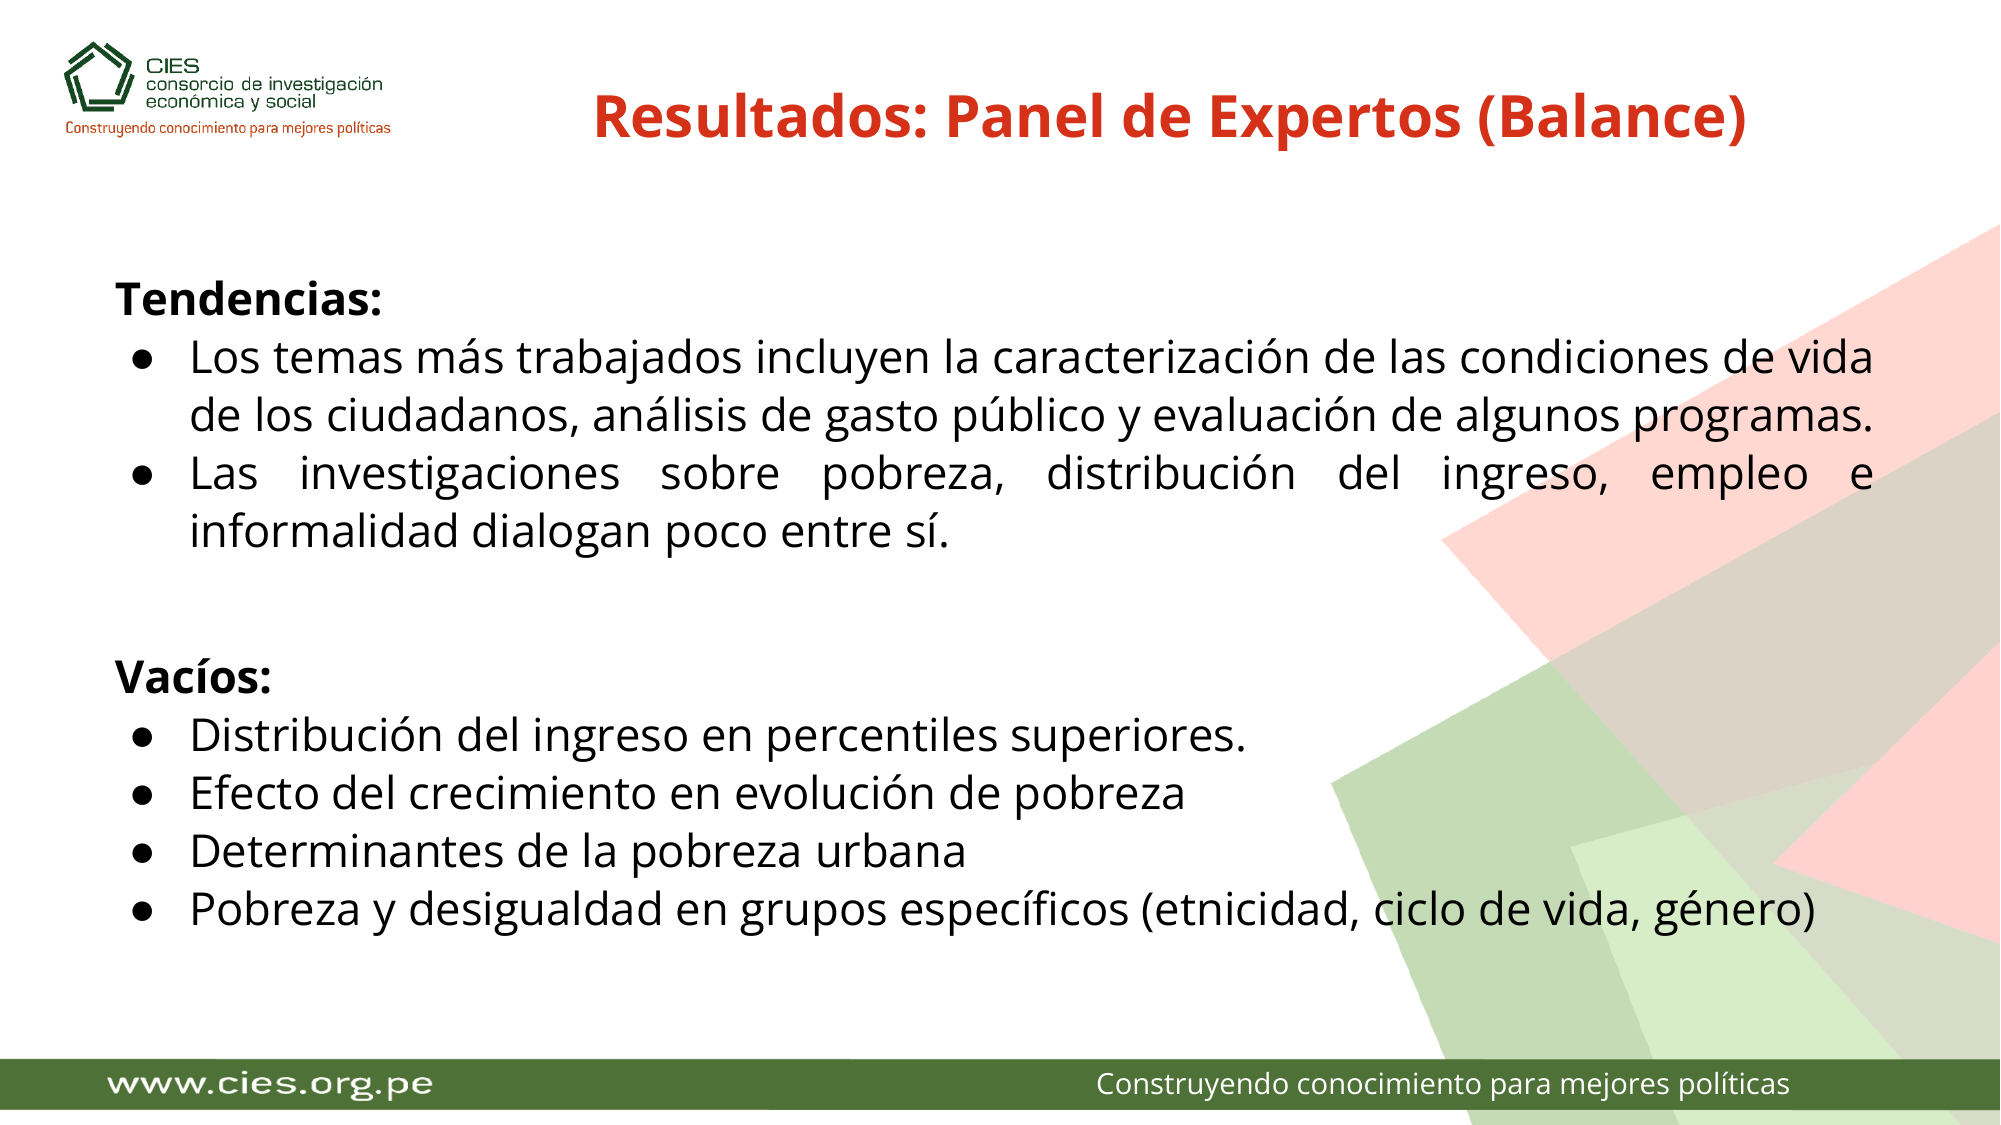

# Resultados: Panel de Expertos (Balance)
Tendencias:
Los temas más trabajados incluyen la caracterización de las condiciones de vida de los ciudadanos, análisis de gasto público y evaluación de algunos programas.
Las investigaciones sobre pobreza, distribución del ingreso, empleo e informalidad dialogan poco entre sí.

Vacíos:
Distribución del ingreso en percentiles superiores.
Efecto del crecimiento en evolución de pobreza
Determinantes de la pobreza urbana
Pobreza y desigualdad en grupos específicos (etnicidad, ciclo de vida, género)